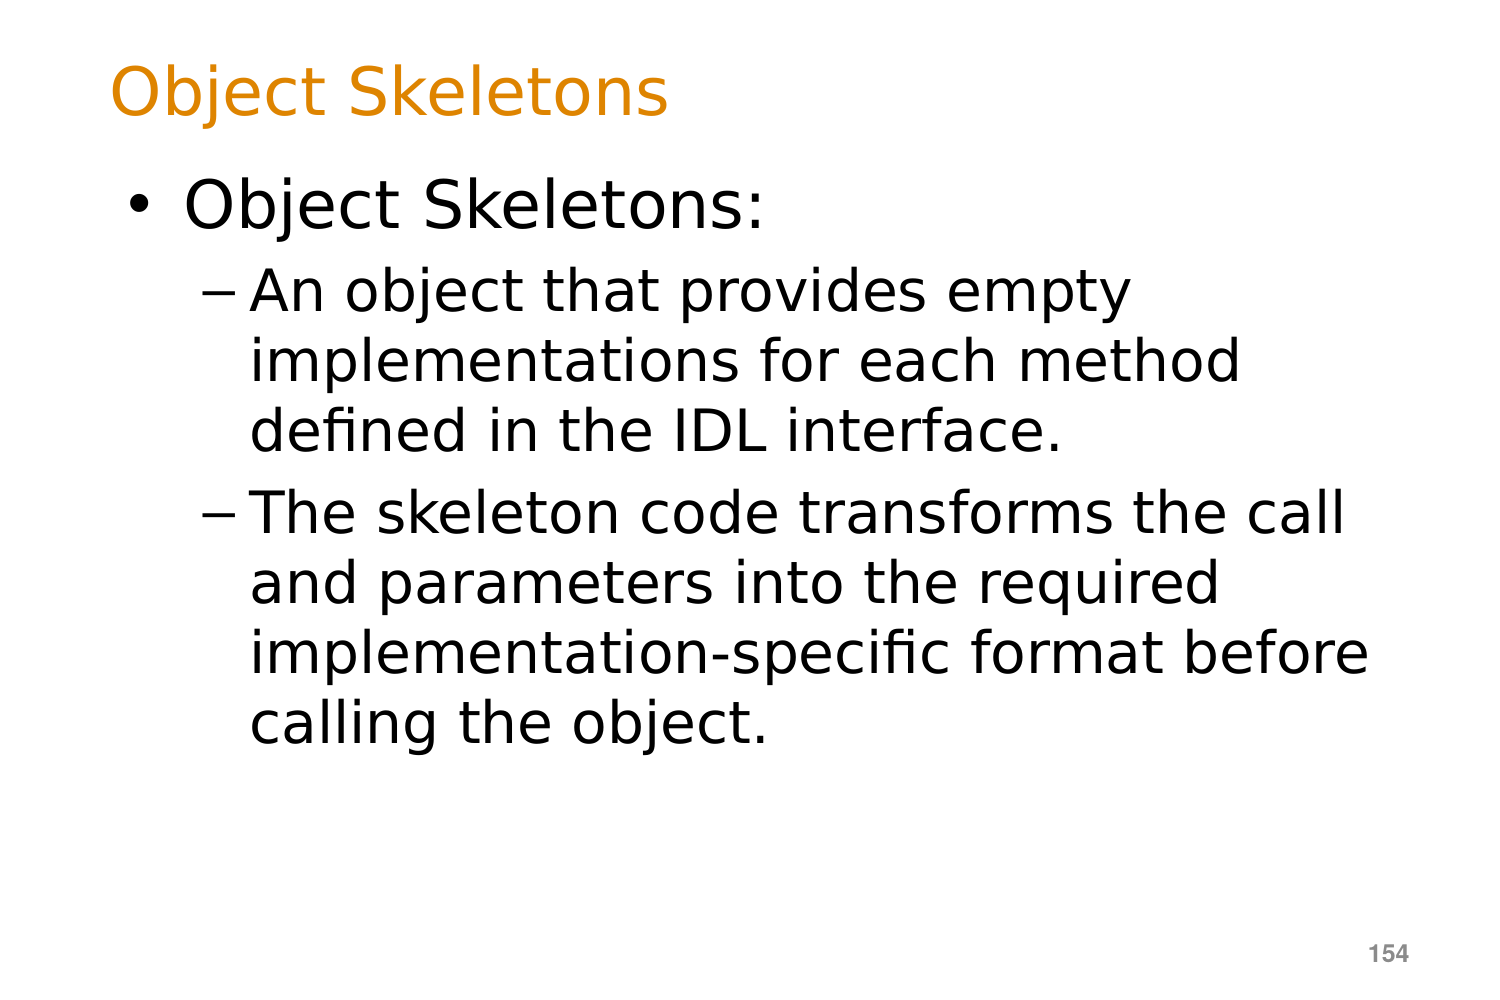

# Object Skeletons
Object Skeletons:
An object that provides empty implementations for each method defined in the IDL interface.
The skeleton code transforms the call and parameters into the required implementation-specific format before calling the object.

154